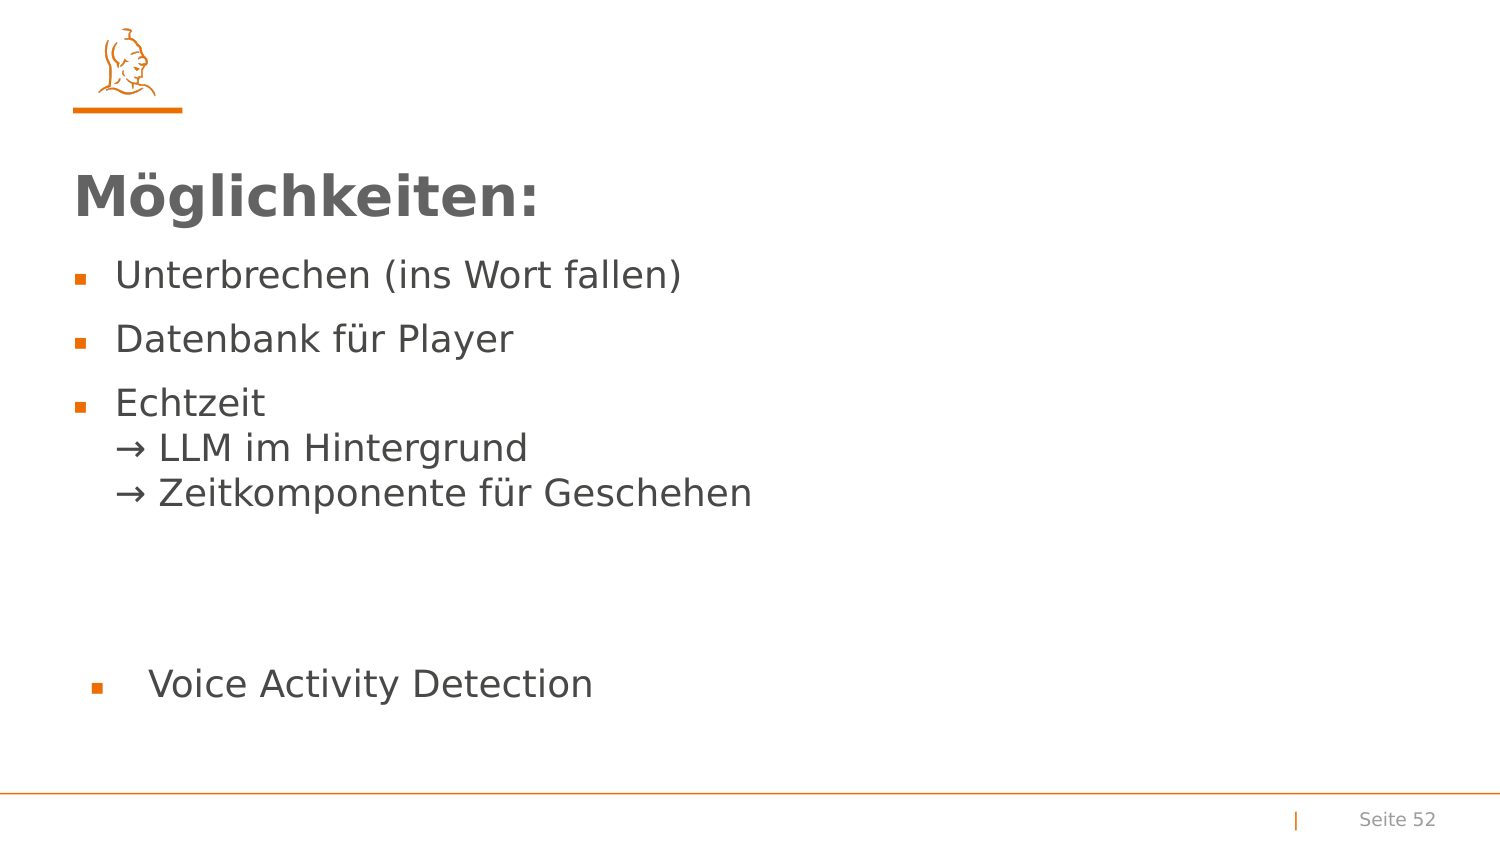

Möglichkeiten:
Unterbrechen (ins Wort fallen)
Datenbank für Player
Echtzeit
→ LLM im Hintergrund
→ Zeitkomponente für Geschehen

Voice Activity Detection